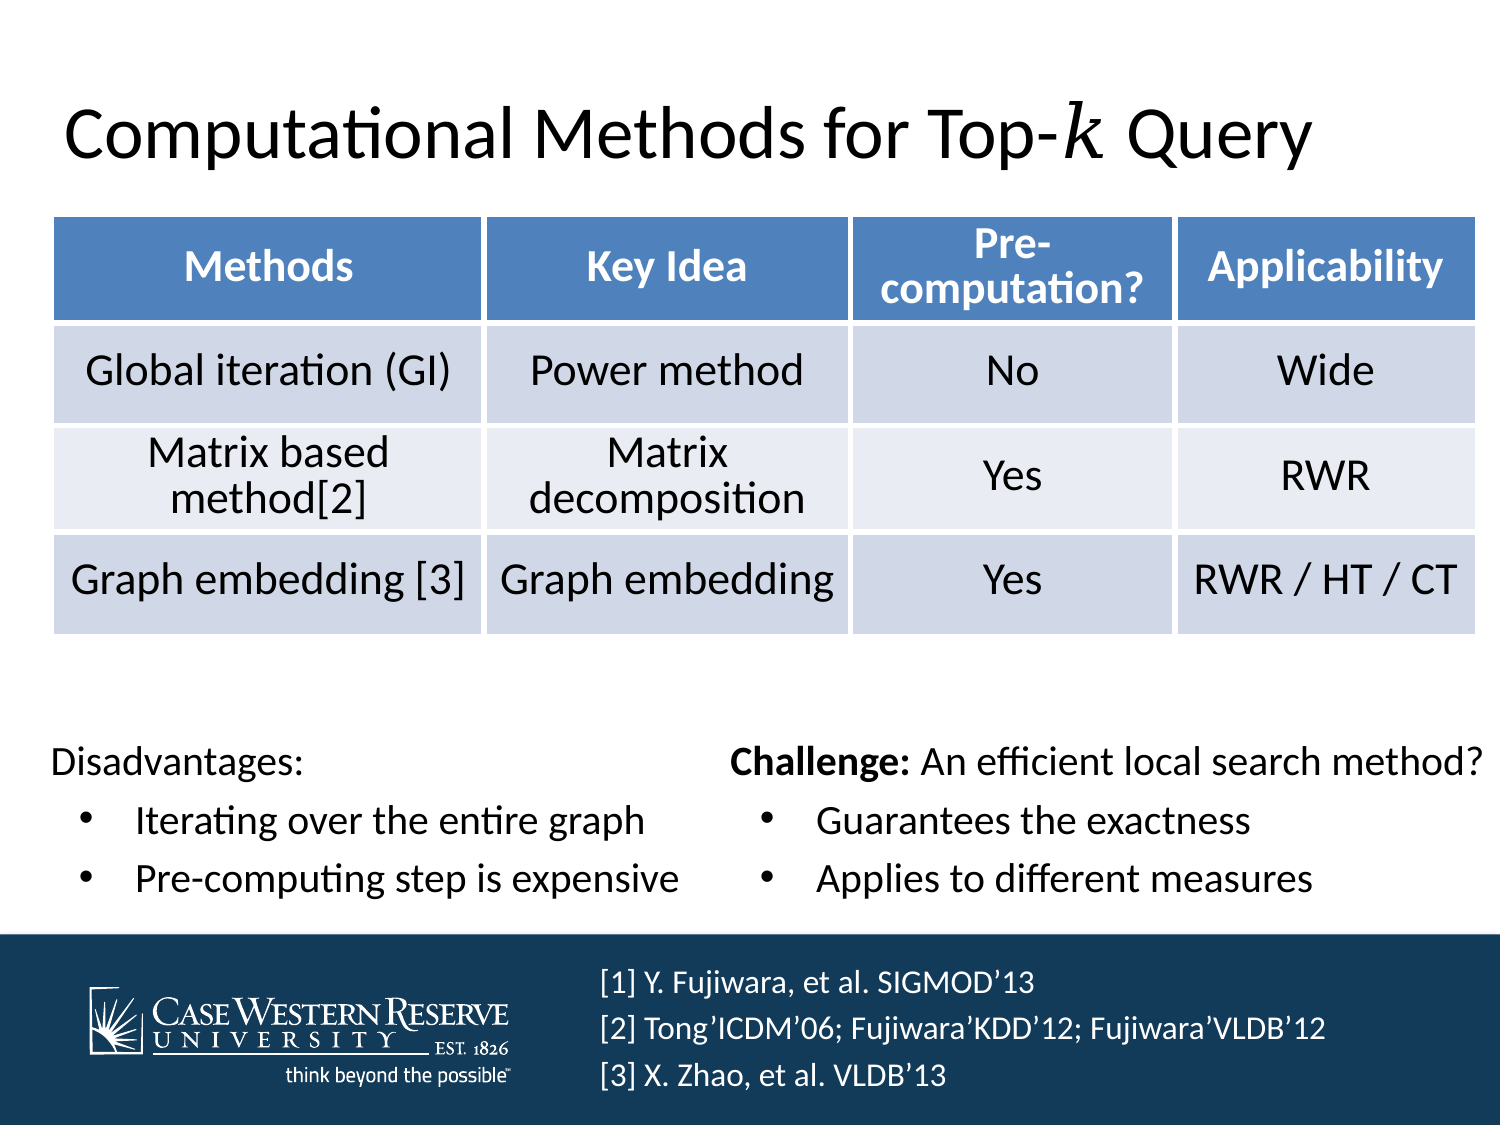

# Computational Methods for Top-𝑘 Query
| Methods | Key Idea | Pre-computation? | Applicability |
| --- | --- | --- | --- |
| Global iteration (GI) | Power method | No | Wide |
| Matrix based method[2] | Matrix decomposition | Yes | RWR |
| Graph embedding [3] | Graph embedding | Yes | RWR / HT / CT |
Disadvantages:
Iterating over the entire graph
Pre-computing step is expensive
Challenge: An efficient local search method?
Guarantees the exactness
Applies to different measures
[1] Y. Fujiwara, et al. SIGMOD’13
[2] Tong’ICDM’06; Fujiwara’KDD’12; Fujiwara’VLDB’12
[3] X. Zhao, et al. VLDB’13